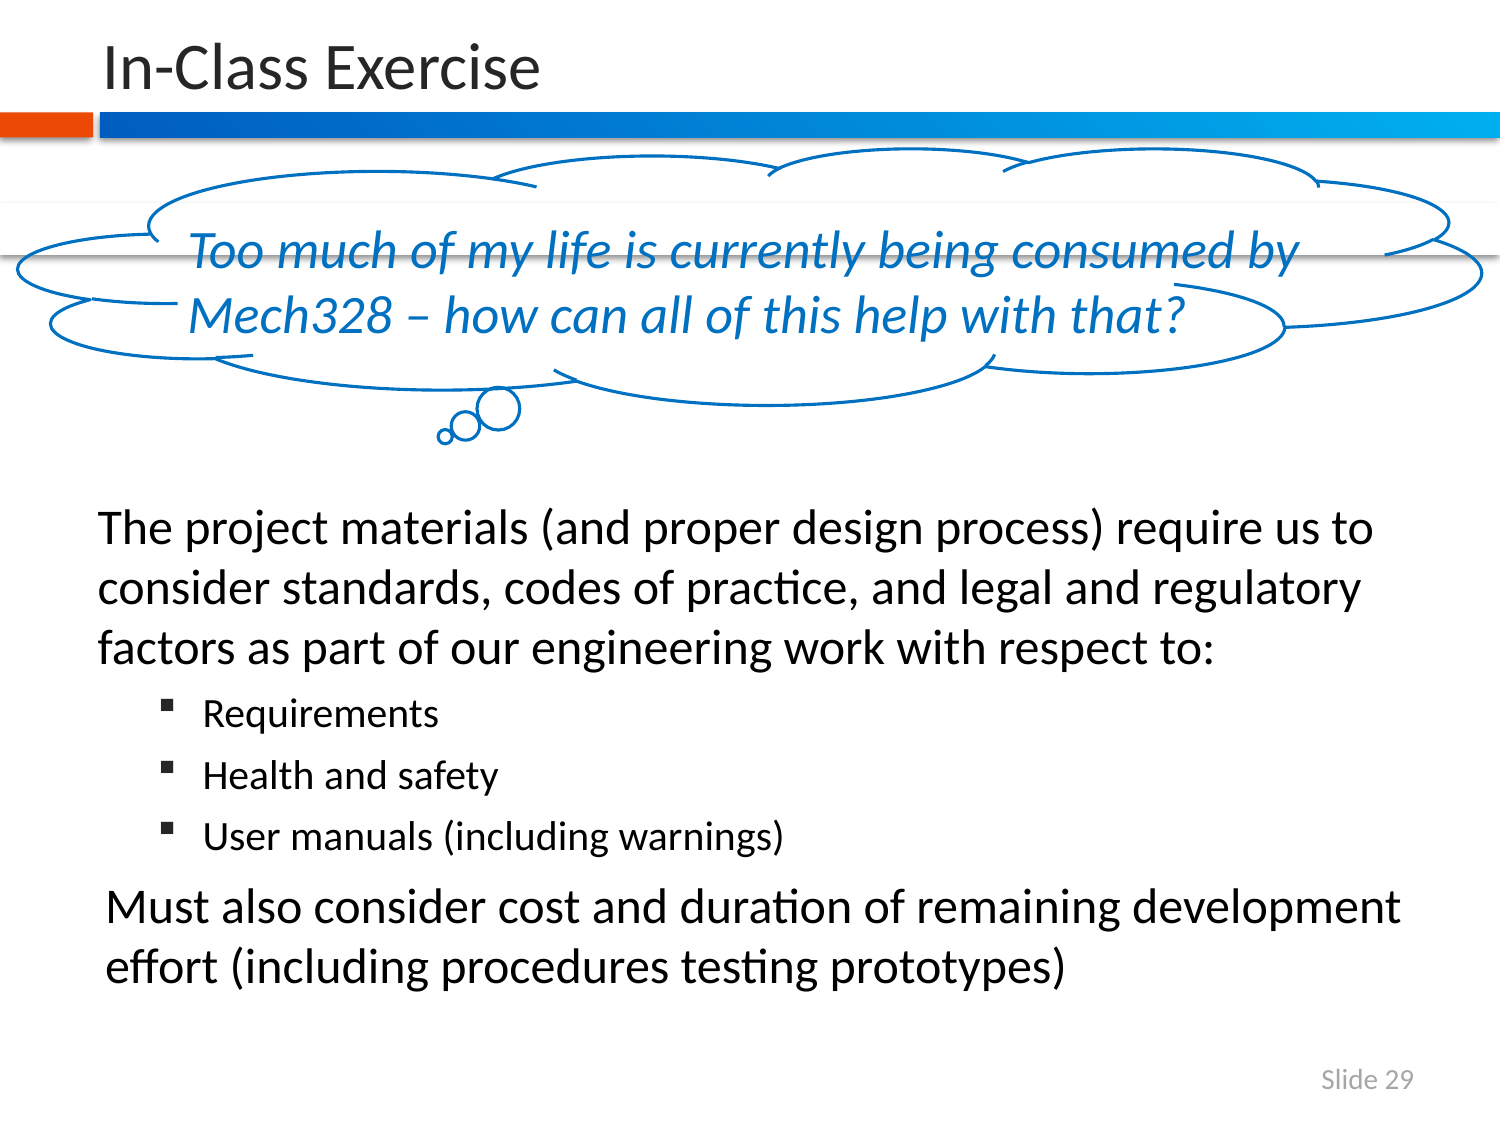

# In-Class Exercise

Too much of my life is currently being consumed by Mech328 – how can all of this help with that?

The project materials (and proper design process) require us to consider standards, codes of practice, and legal and regulatory factors as part of our engineering work with respect to:
Requirements
Health and safety
User manuals (including warnings)
Must also consider cost and duration of remaining development effort (including procedures testing prototypes)